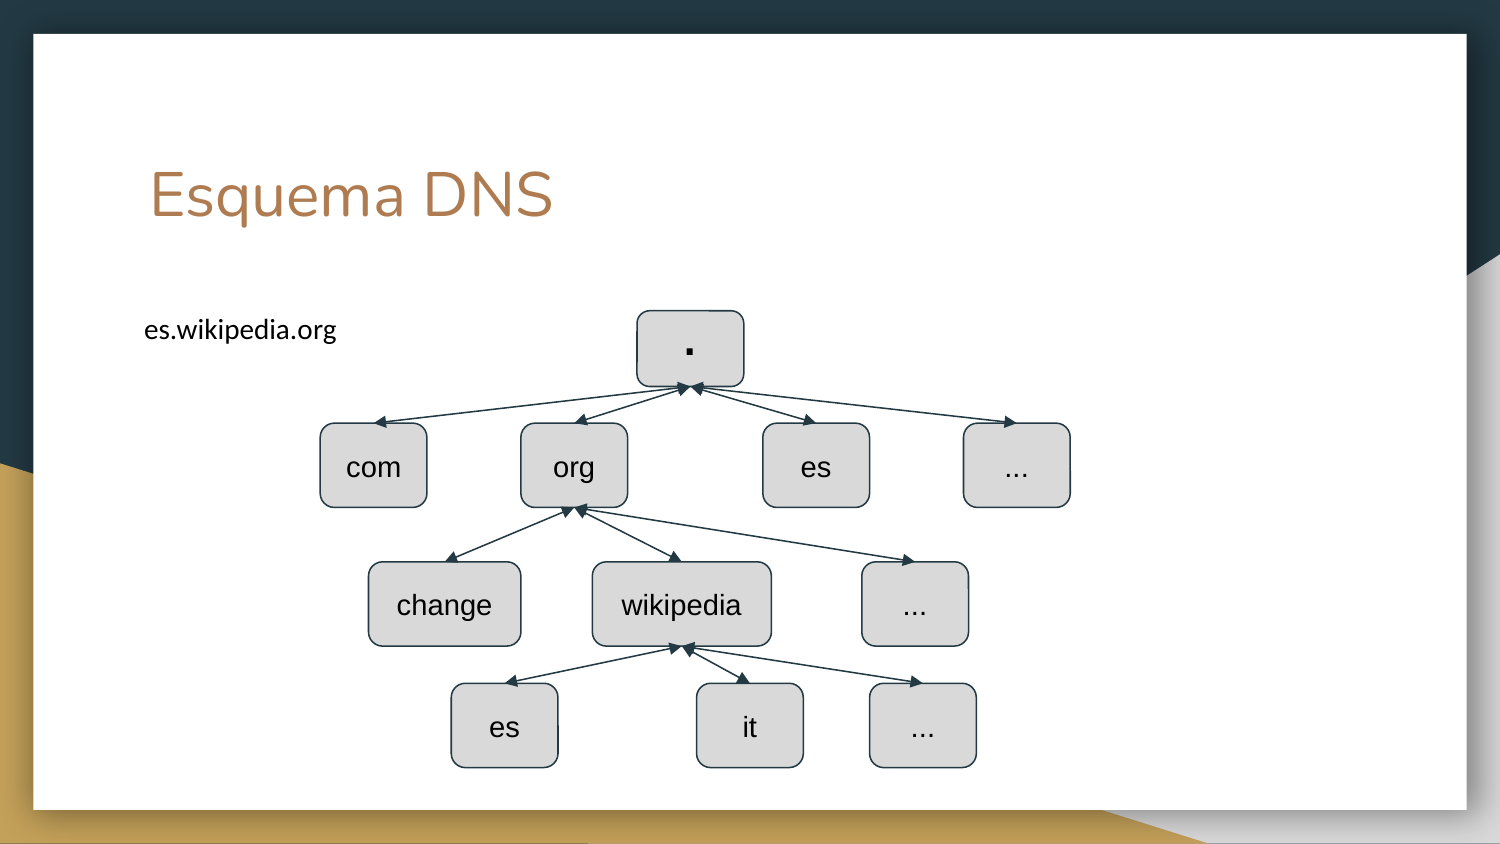

# Esquema DNS
es.wikipedia.org
.
com
org
es
...
...
change
wikipedia
es
it
...